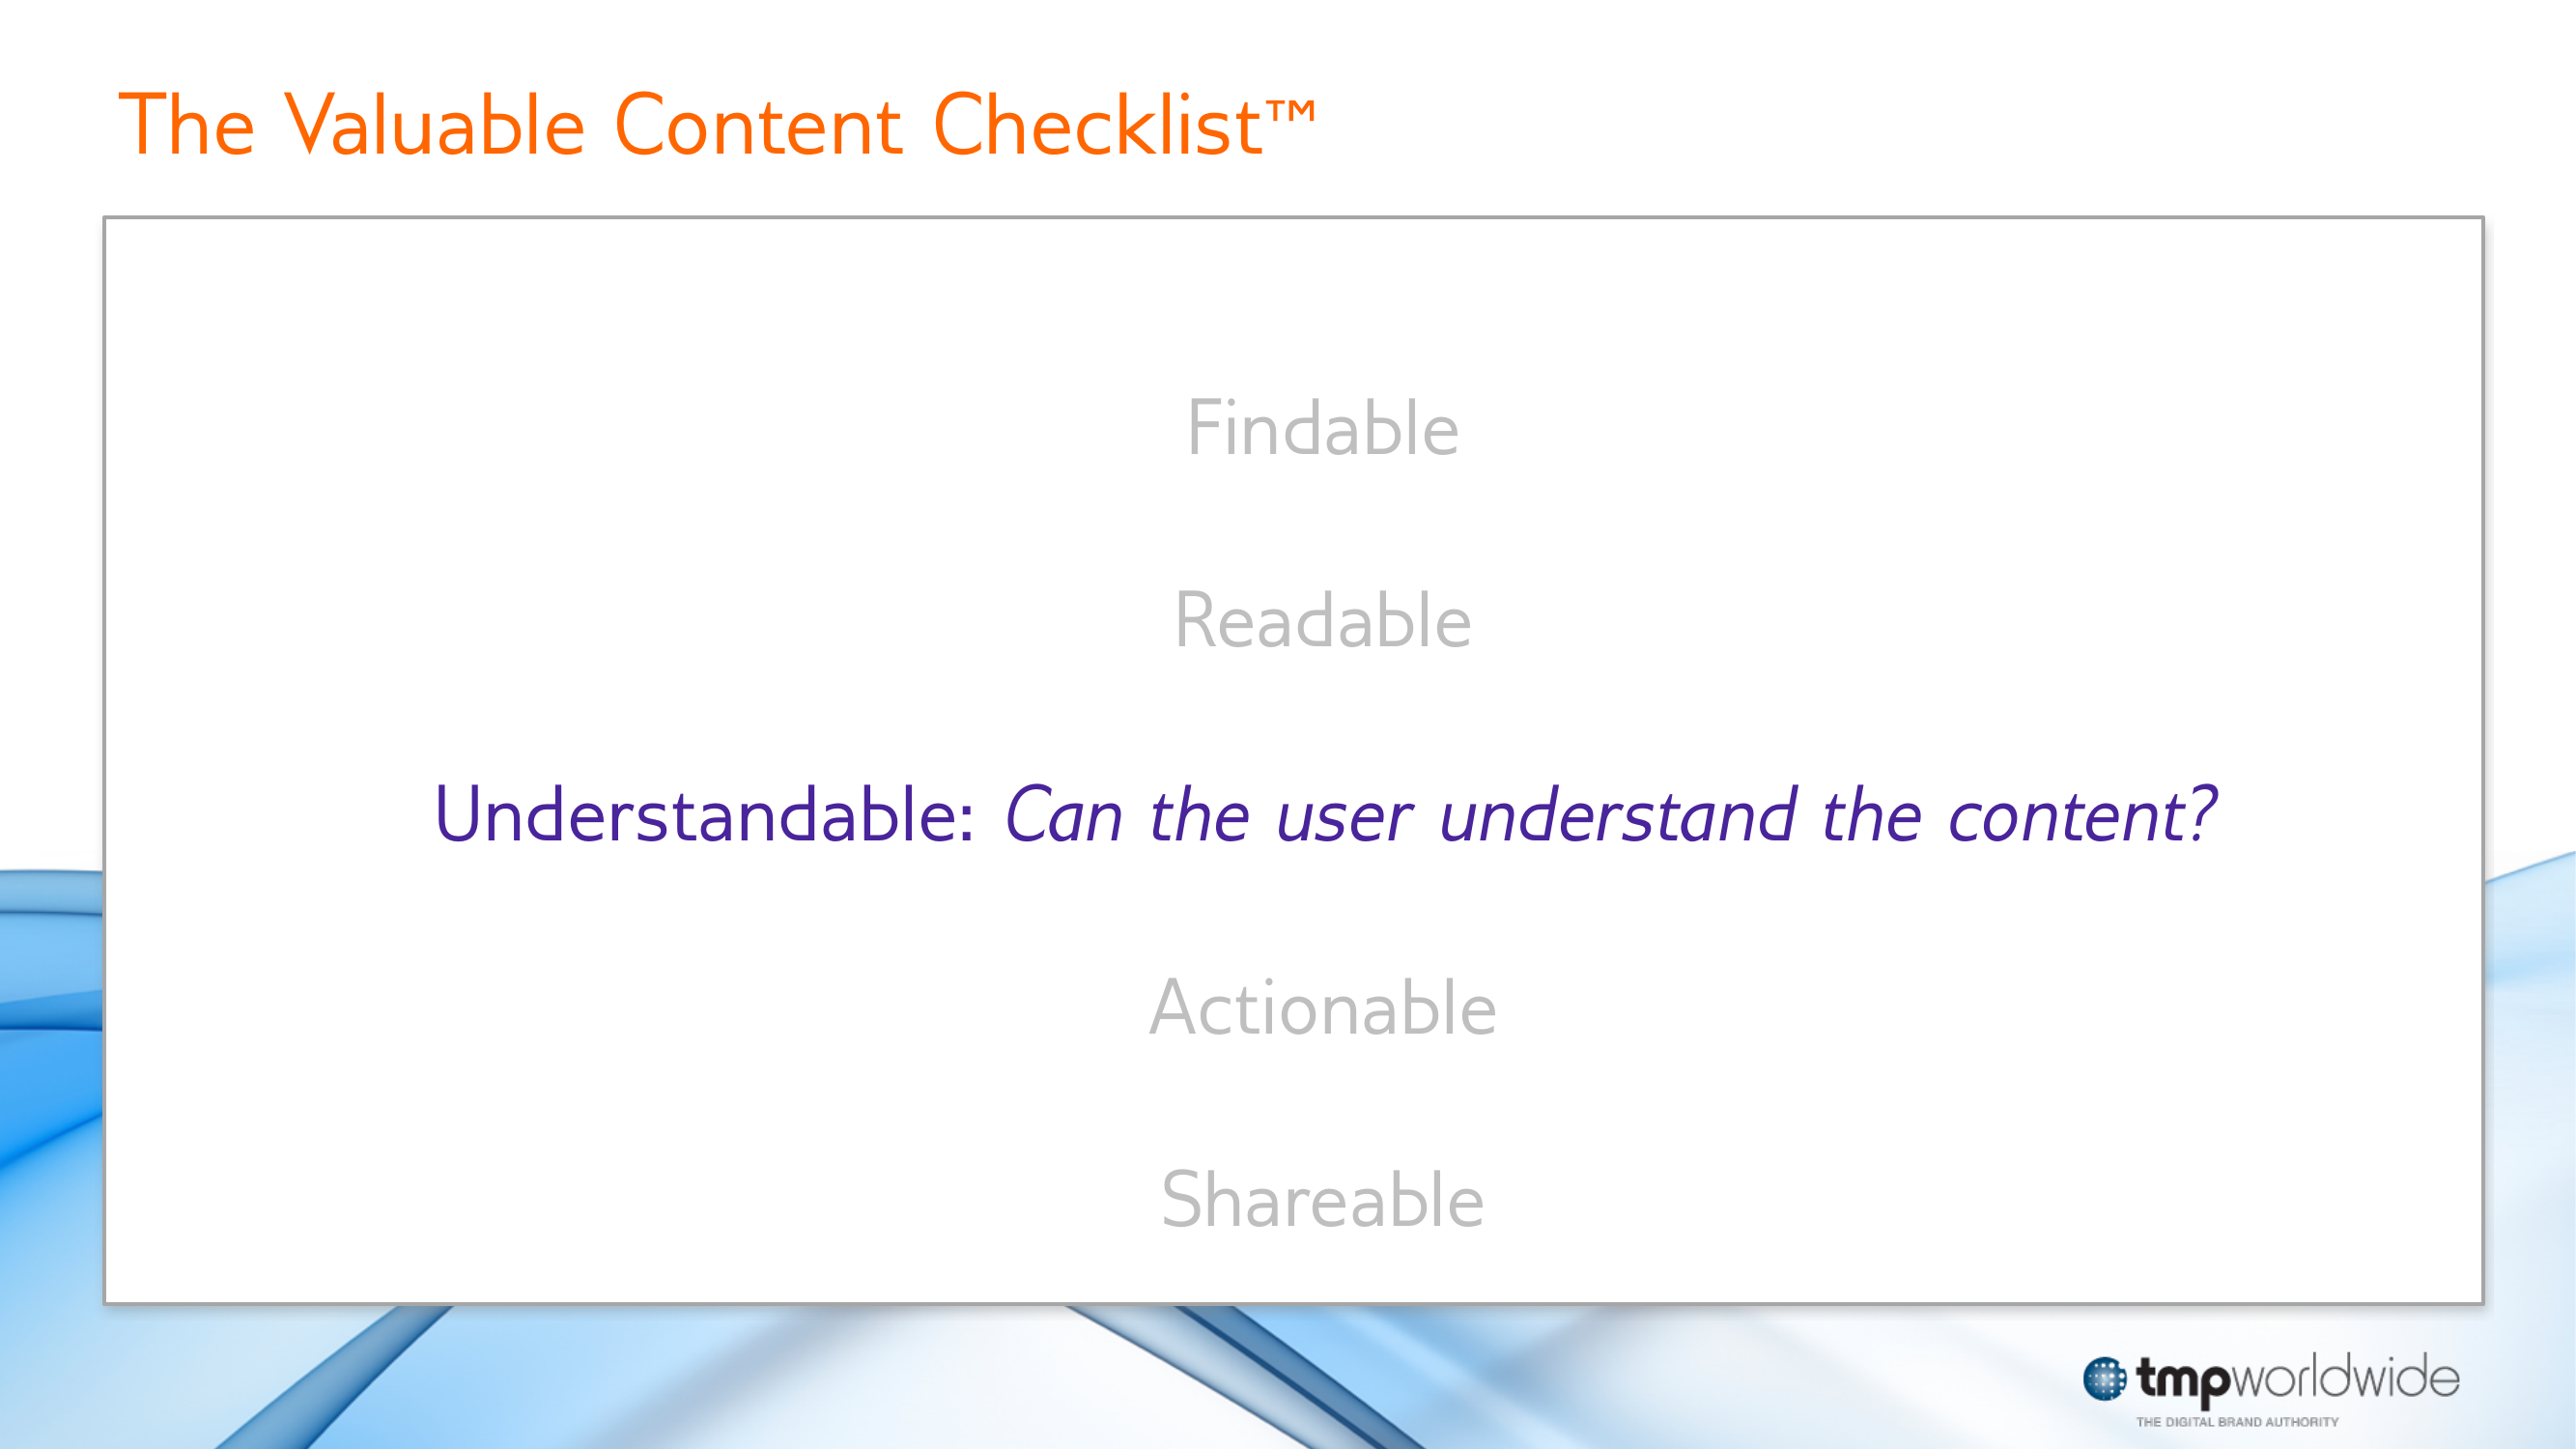

The Valuable Content Checklist™

Findable

Readable

Understandable: Can the user understand the content?

Actionable

Shareable